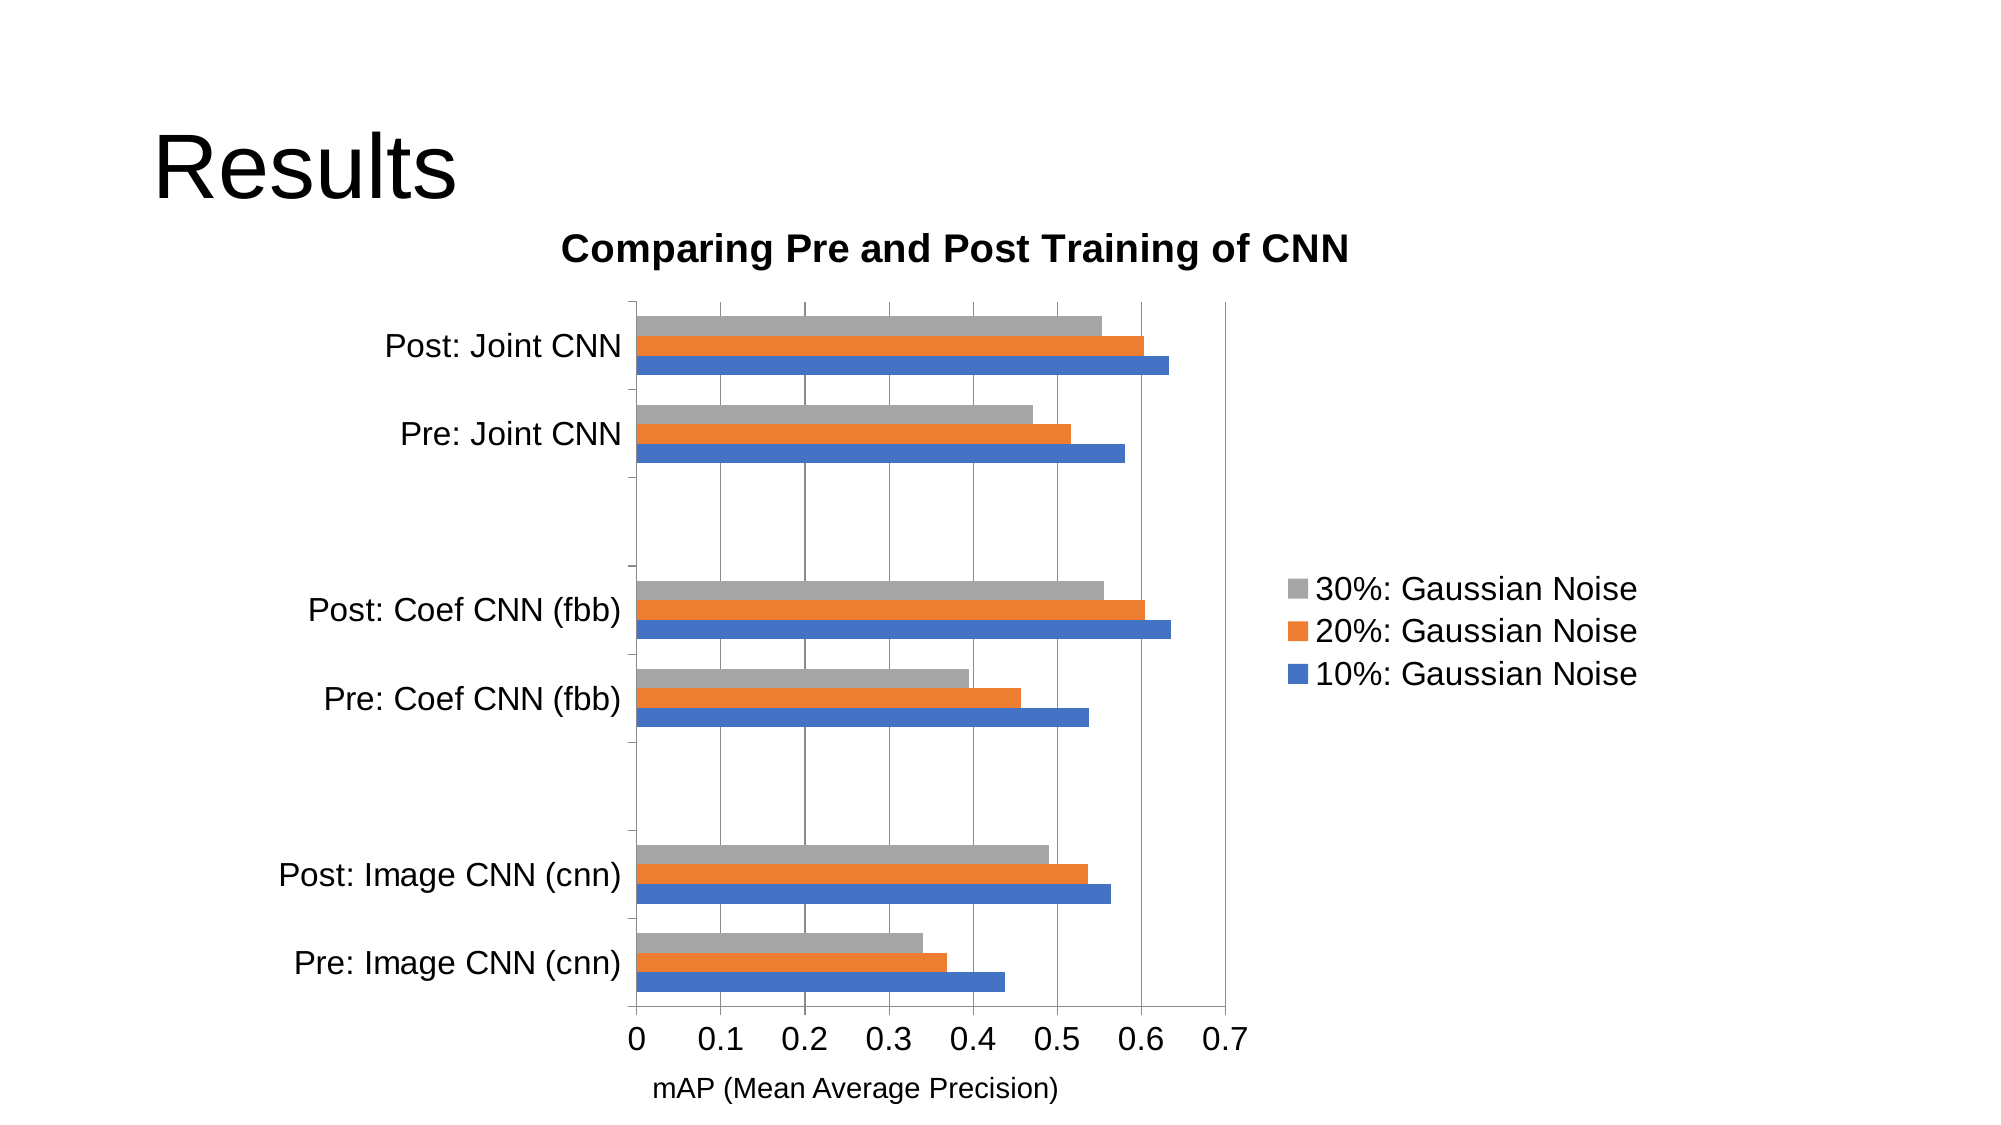

# Results

### Chart: Comparing Pre and Post Training of CNN

| Category | 10%: Gaussian Noise | 20%: Gaussian Noise | 30%: Gaussian Noise |
|---|---|---|---|
| Pre: Image CNN (cnn) | 0.437664 | 0.368702 | 0.339963 |
| Post: Image CNN (cnn) | 0.564422 | 0.536346 | 0.490017 |
|  | None | None | None |
| Pre: Coef CNN (fbb) | 0.538142 | 0.457028 | 0.394645 |
| Post: Coef CNN (fbb) | 0.635721 | 0.604671 | 0.555636 |
|  | None | None | None |
| Pre: Joint CNN | 0.580949 | 0.516307 | 0.471384 |
| Post: Joint CNN | 0.632401 | 0.603506 | 0.553721 |
mAP (Mean Average Precision)